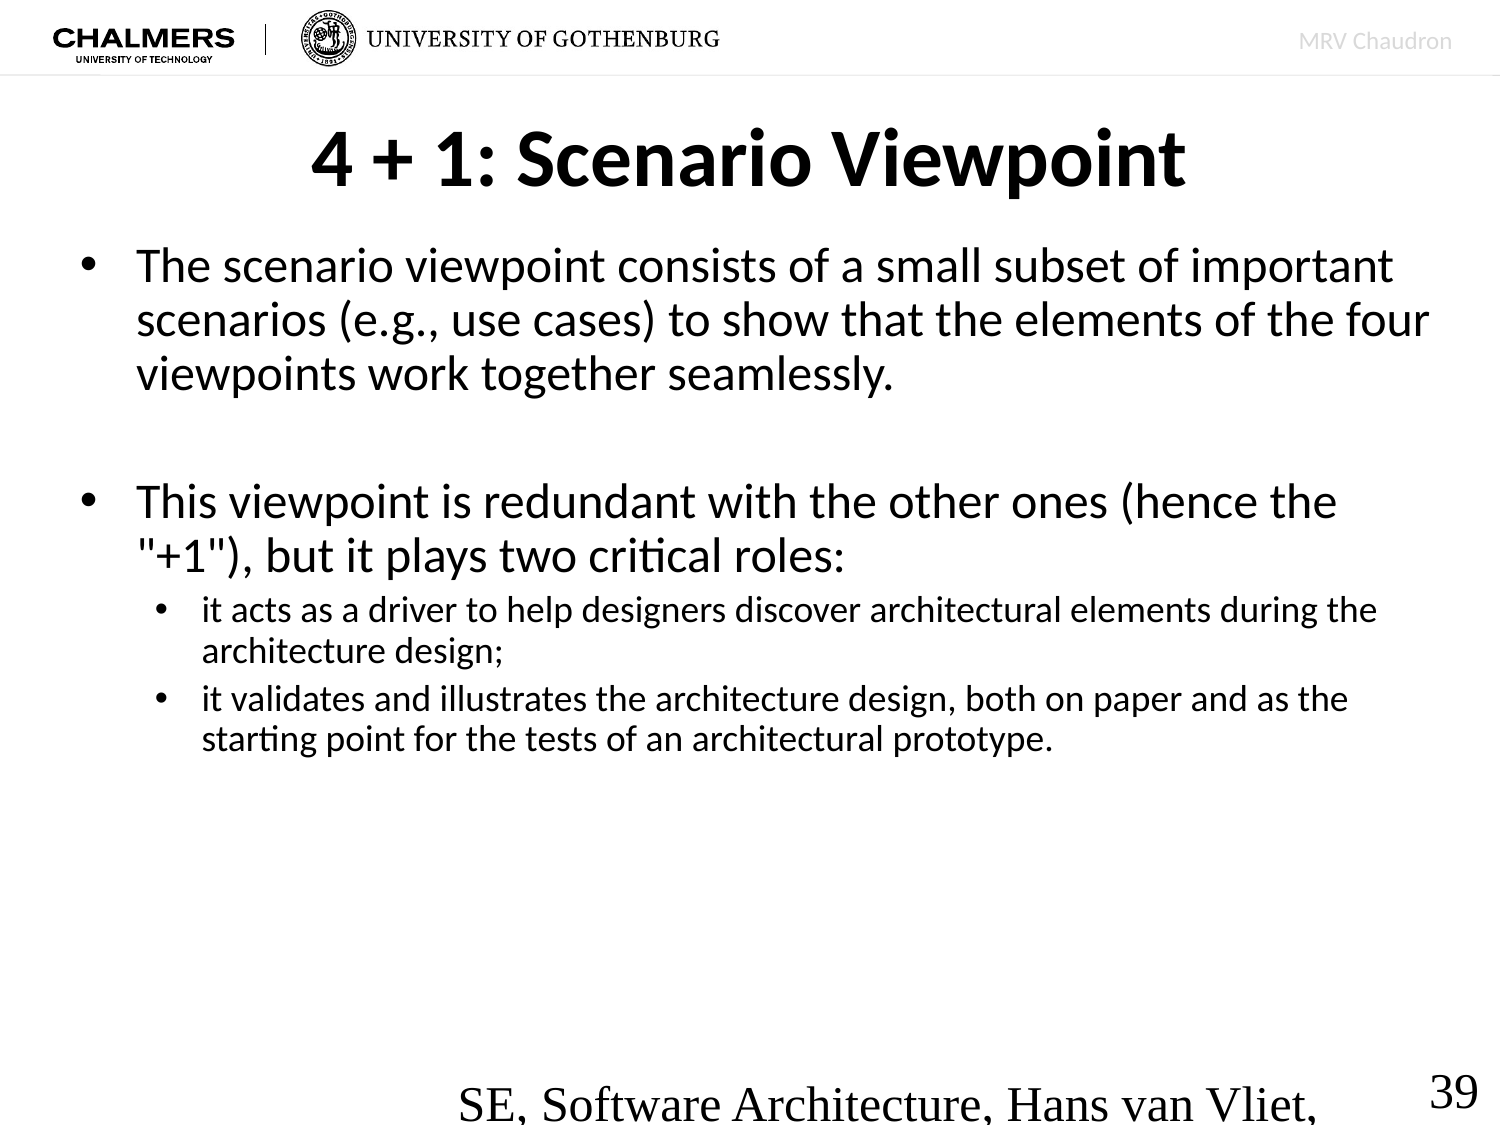

# 4 + 1: Scenario Viewpoint
The scenario viewpoint consists of a small subset of important scenarios (e.g., use cases) to show that the elements of the four viewpoints work together seamlessly.

This viewpoint is redundant with the other ones (hence the "+1"), but it plays two critical roles:
it acts as a driver to help designers discover architectural elements during the architecture design;
it validates and illustrates the architecture design, both on paper and as the starting point for the tests of an architectural prototype.
SE, Software Architecture, Hans van Vliet,  ©2008
39